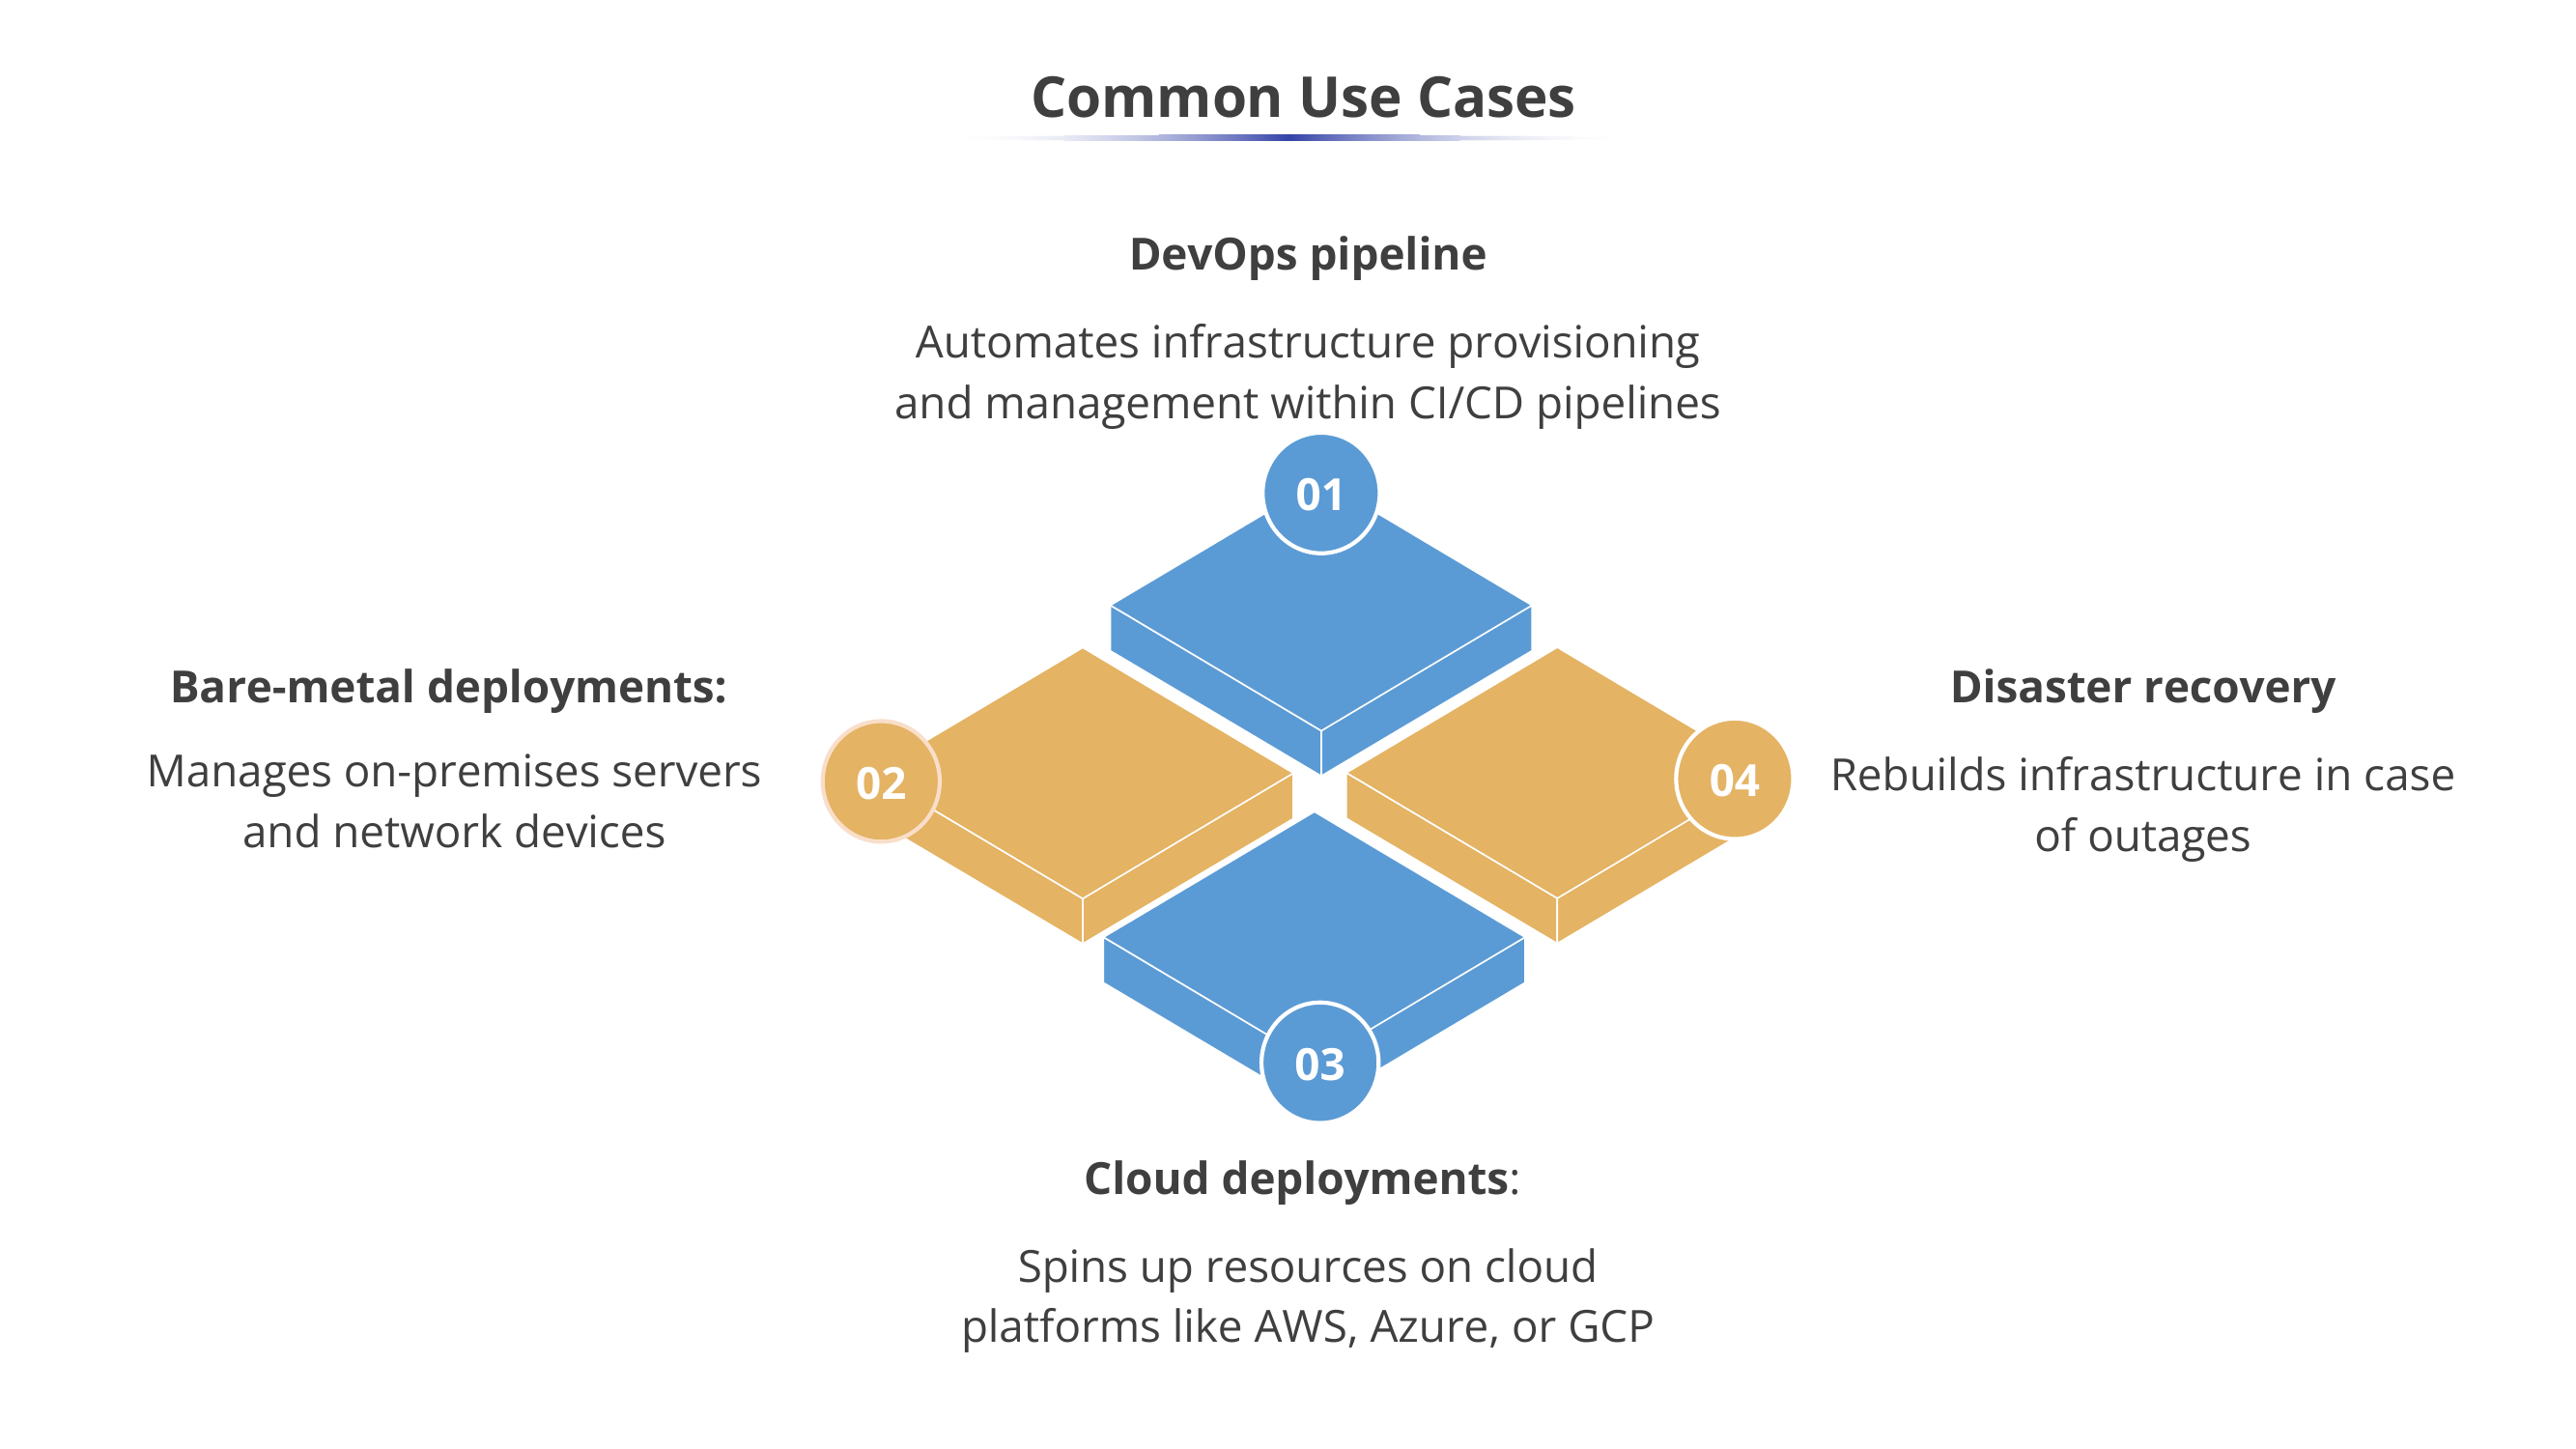

# Common Use Cases

DevOps pipeline

Automates infrastructure provisioning and management within CI/CD pipelines

01

04

02

03
Bare-metal deployments:

Manages on-premises servers and network devices
Disaster recovery

Rebuilds infrastructure in case of outages
Cloud deployments:

Spins up resources on cloud platforms like AWS, Azure, or GCP